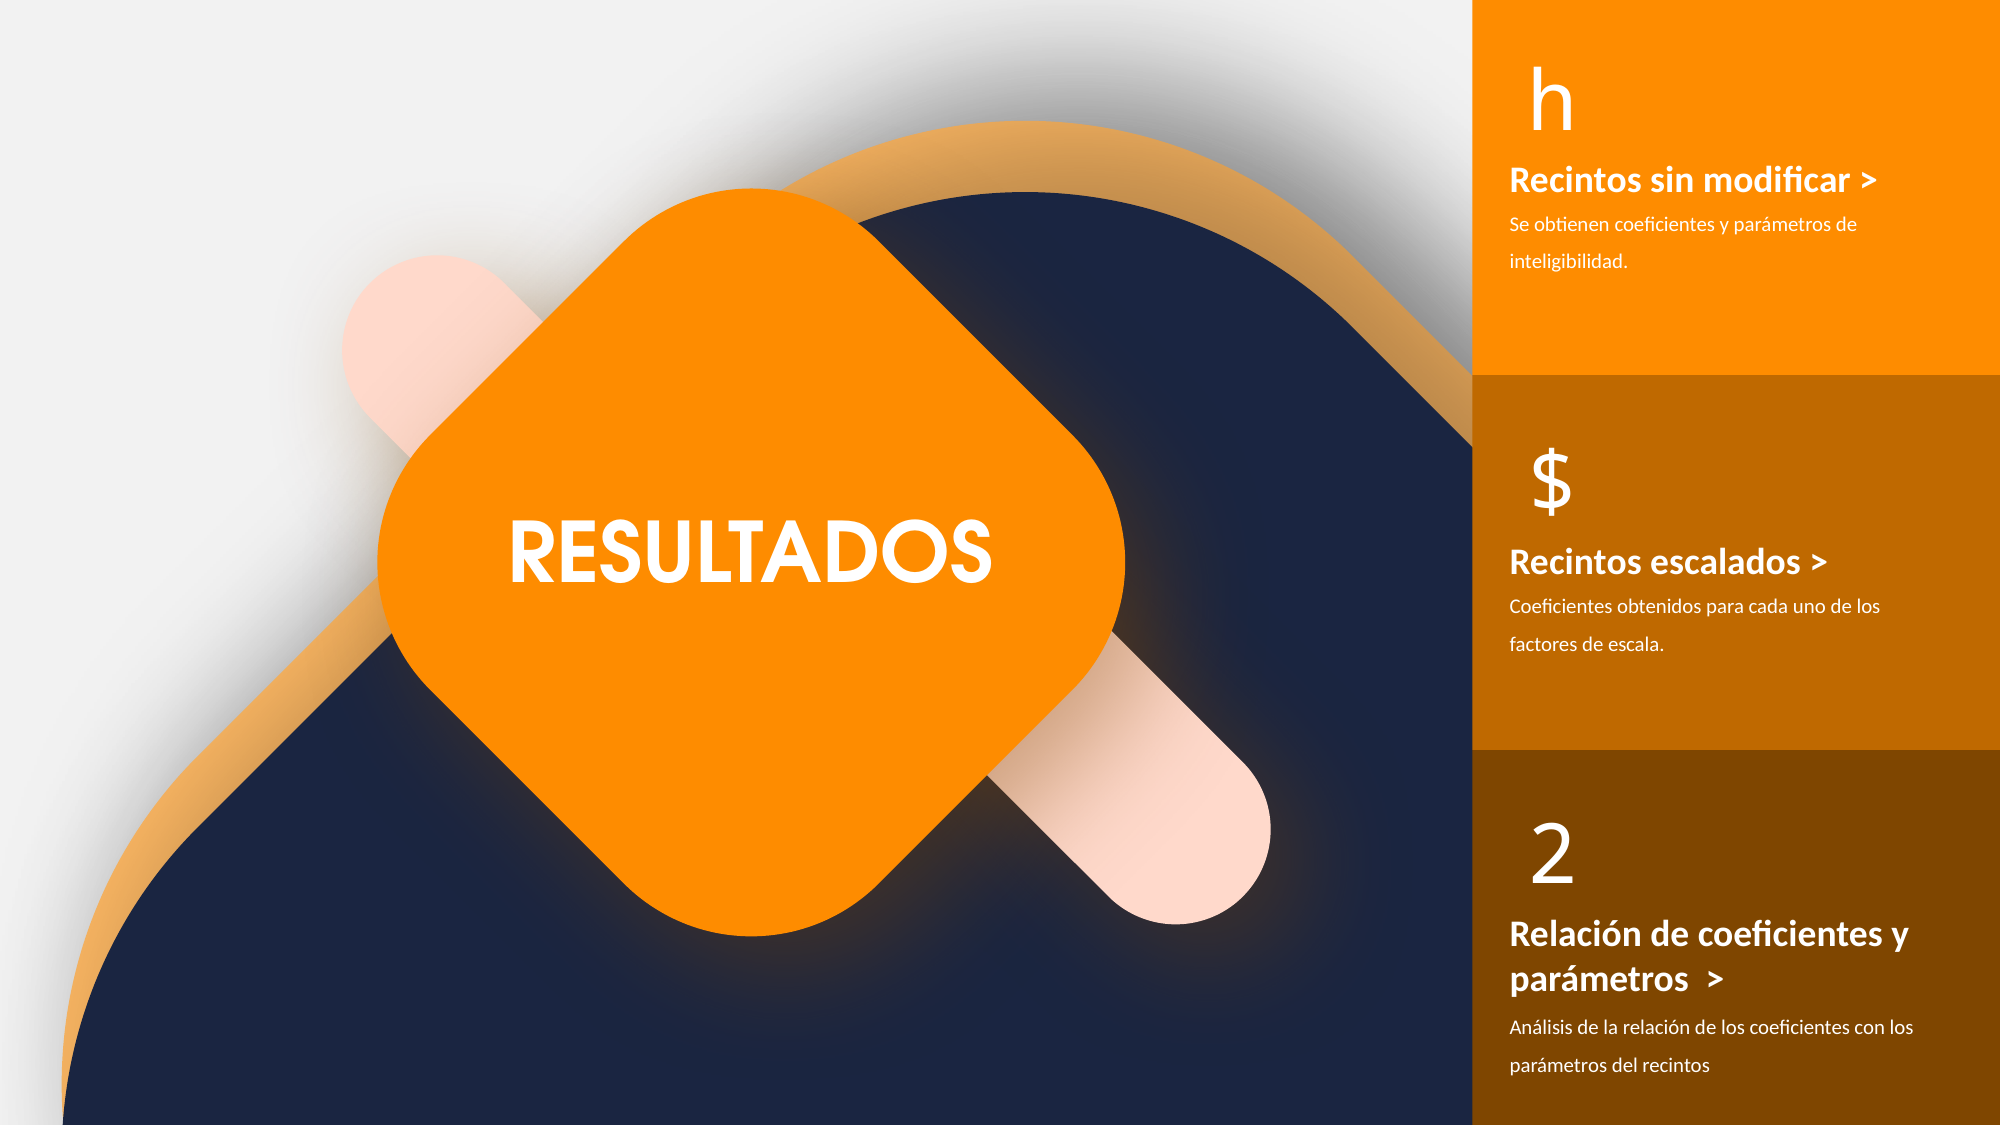

h

Recintos sin modificar >
Se obtienen coeficientes y parámetros de inteligibilidad.

$
Recintos escalados >
Coeficientes obtenidos para cada uno de los factores de escala.

RESULTADOS

2
Relación de coeficientes y parámetros  >
Análisis de la relación de los coeficientes con los parámetros del recintos